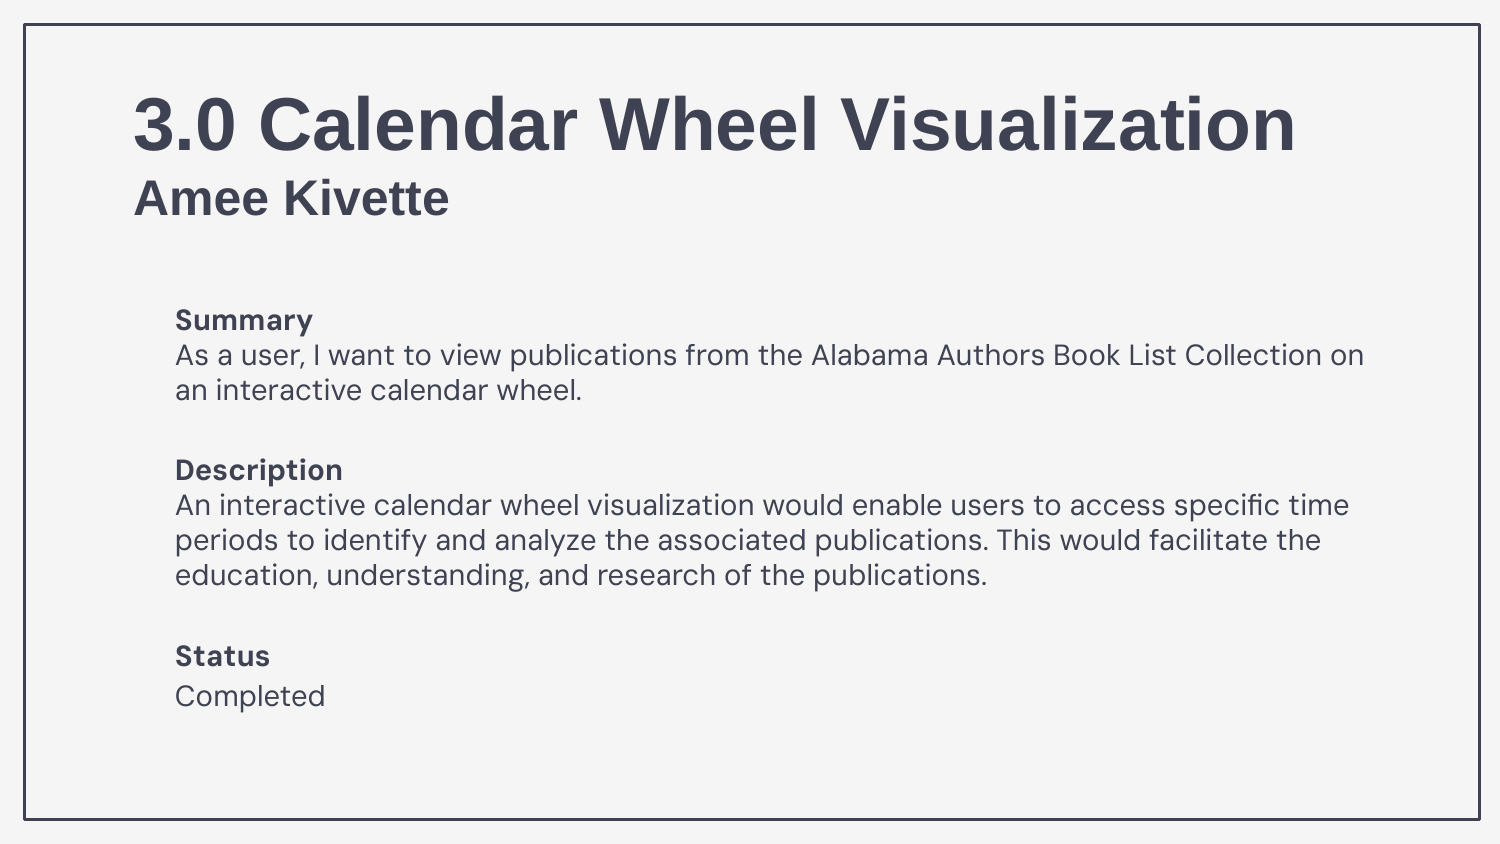

# 3.0 Calendar Wheel Visualization
Amee Kivette
Summary
As a user, I want to view publications from the Alabama Authors Book List Collection on an interactive calendar wheel.

Description
An interactive calendar wheel visualization would enable users to access specific time periods to identify and analyze the associated publications. This would facilitate the education, understanding, and research of the publications.

Status
Completed